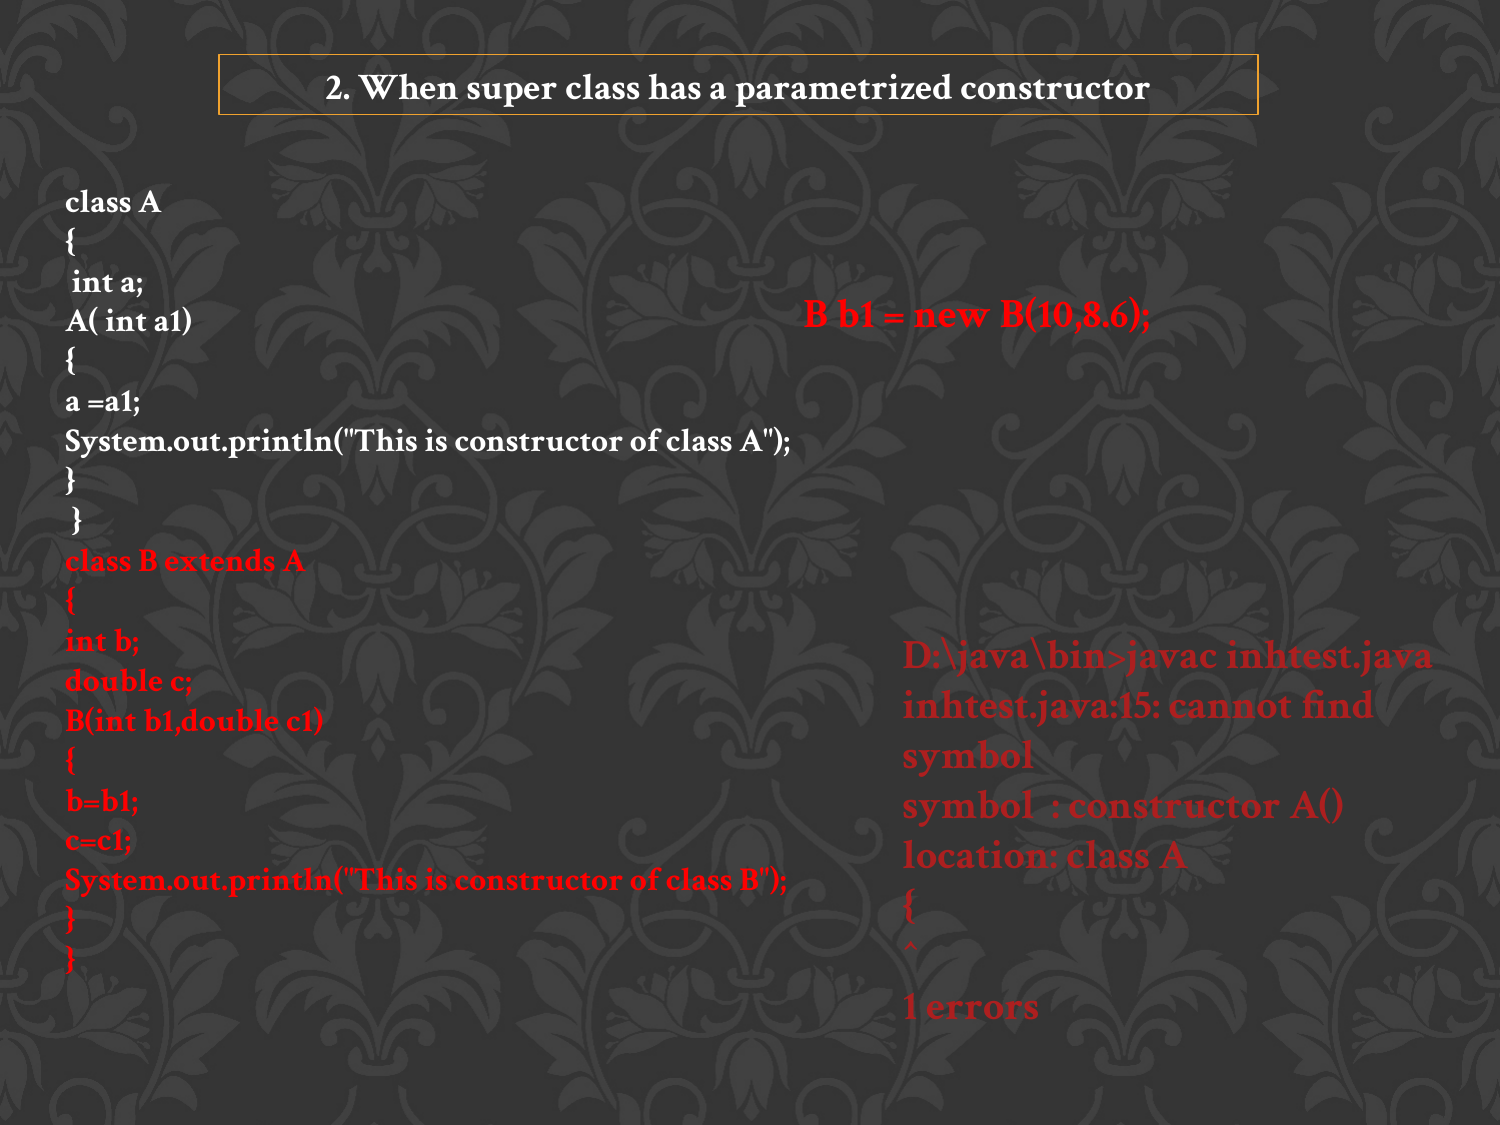

2. When super class has a parametrized constructor
class A
{
 int a;
A( int a1)
{
a =a1;
System.out.println("This is constructor of class A");
}
 }
class B extends A
{
int b;
double c;
B(int b1,double c1)
{
b=b1;
c=c1;
System.out.println("This is constructor of class B");
}
}
B b1 = new B(10,8.6);
D:\java\bin>javac inhtest.java
inhtest.java:15: cannot find symbol
symbol  : constructor A()
location: class A
{
^
1 errors